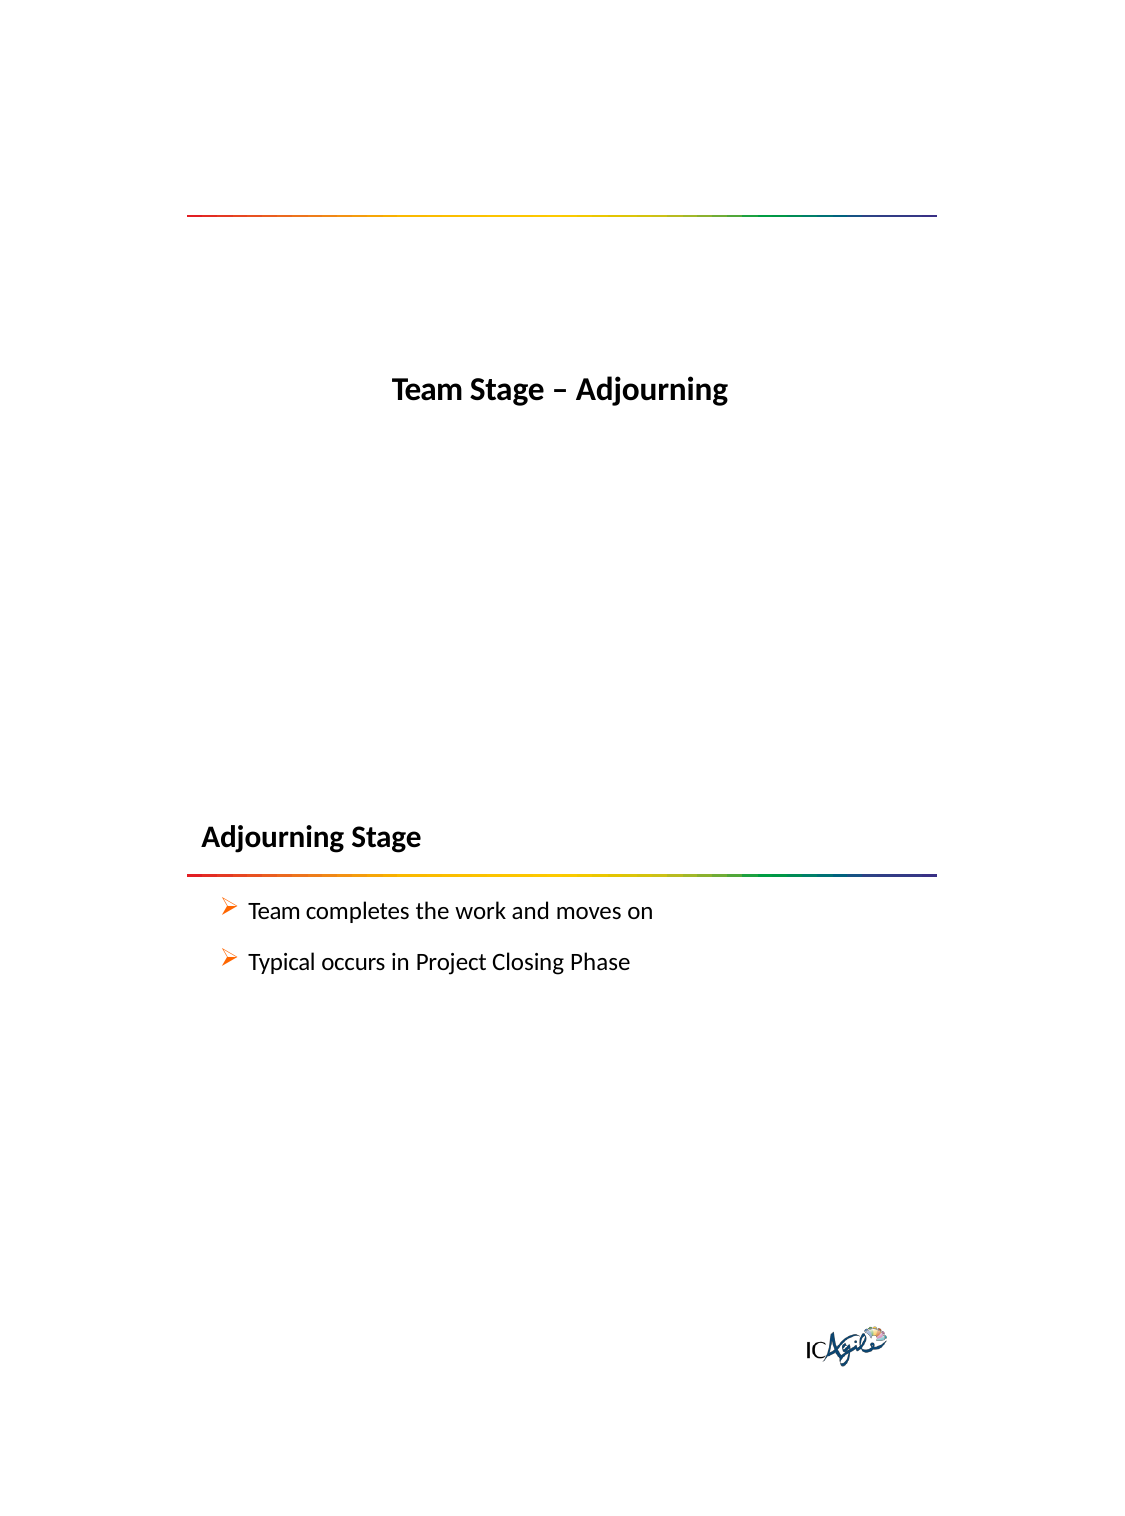

Team Stage – Adjourning
Adjourning Stage

Team completes the work and moves on
Typical occurs in Project Closing Phase